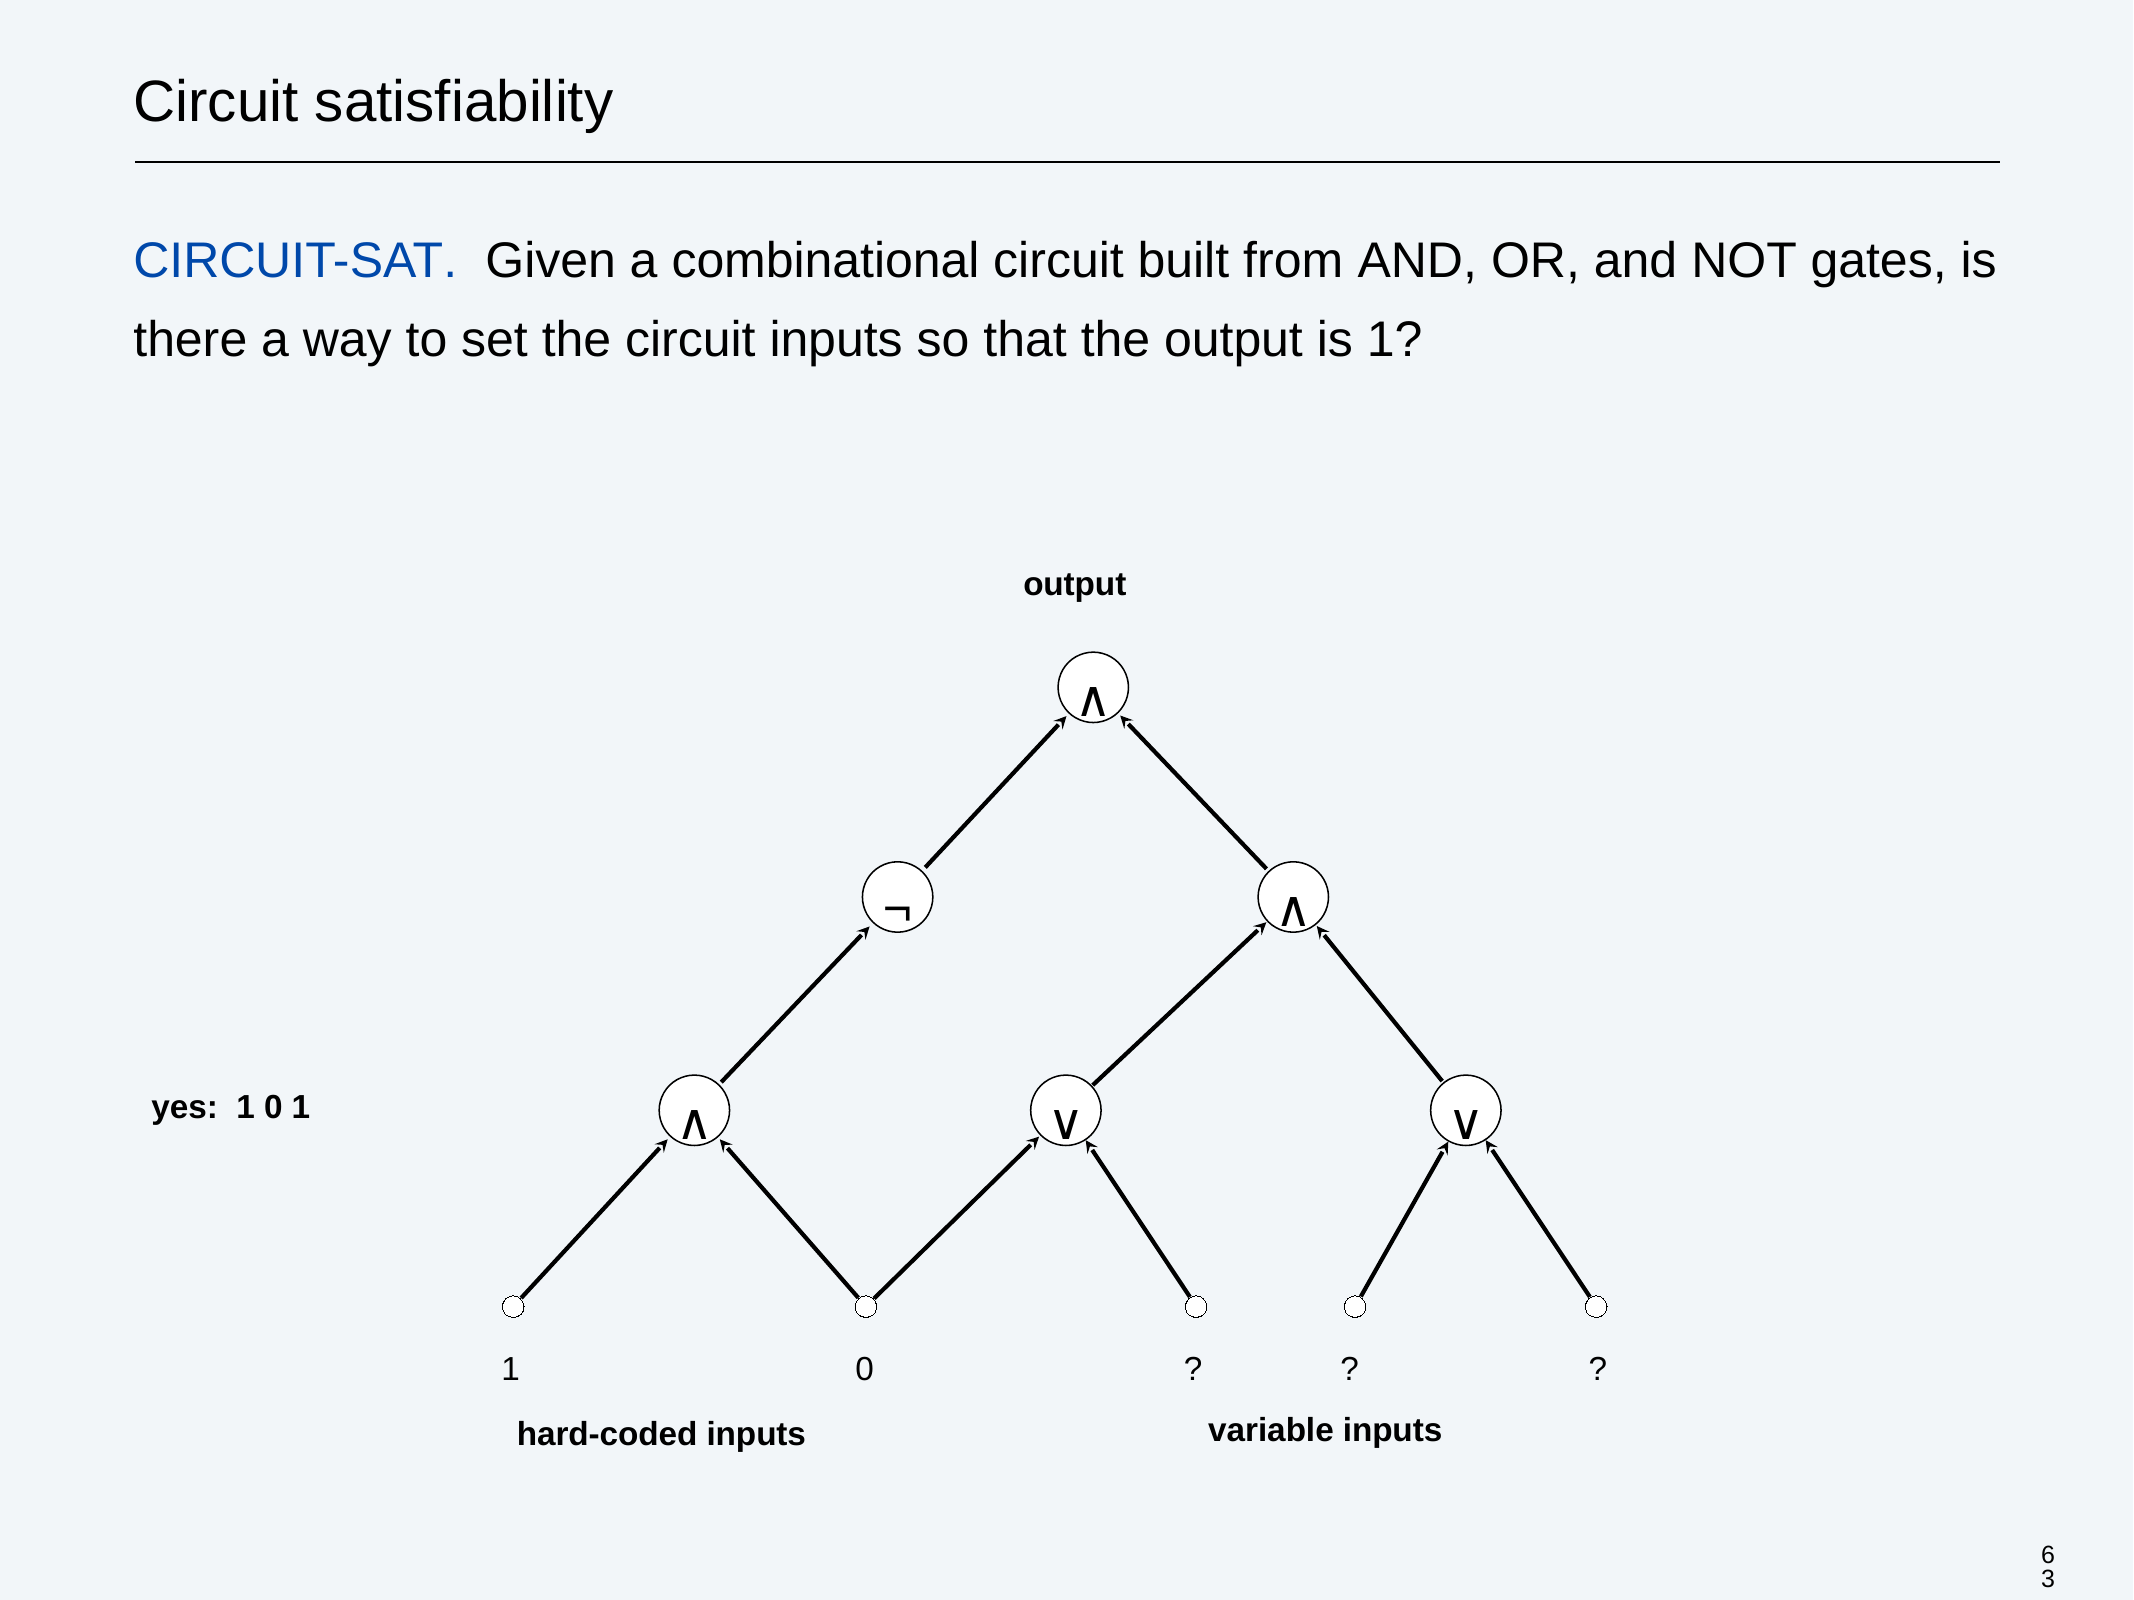

# Circuit satisfiability

Circuit-Sat.  Given a combinational circuit built from and, or, and not gates, is there a way to set the circuit inputs so that the output is 1?
output

∧

¬

∧

yes:  1 0 1

∧

∨

∨

1
0
?
?
?
variable inputs
hard-coded inputs
63